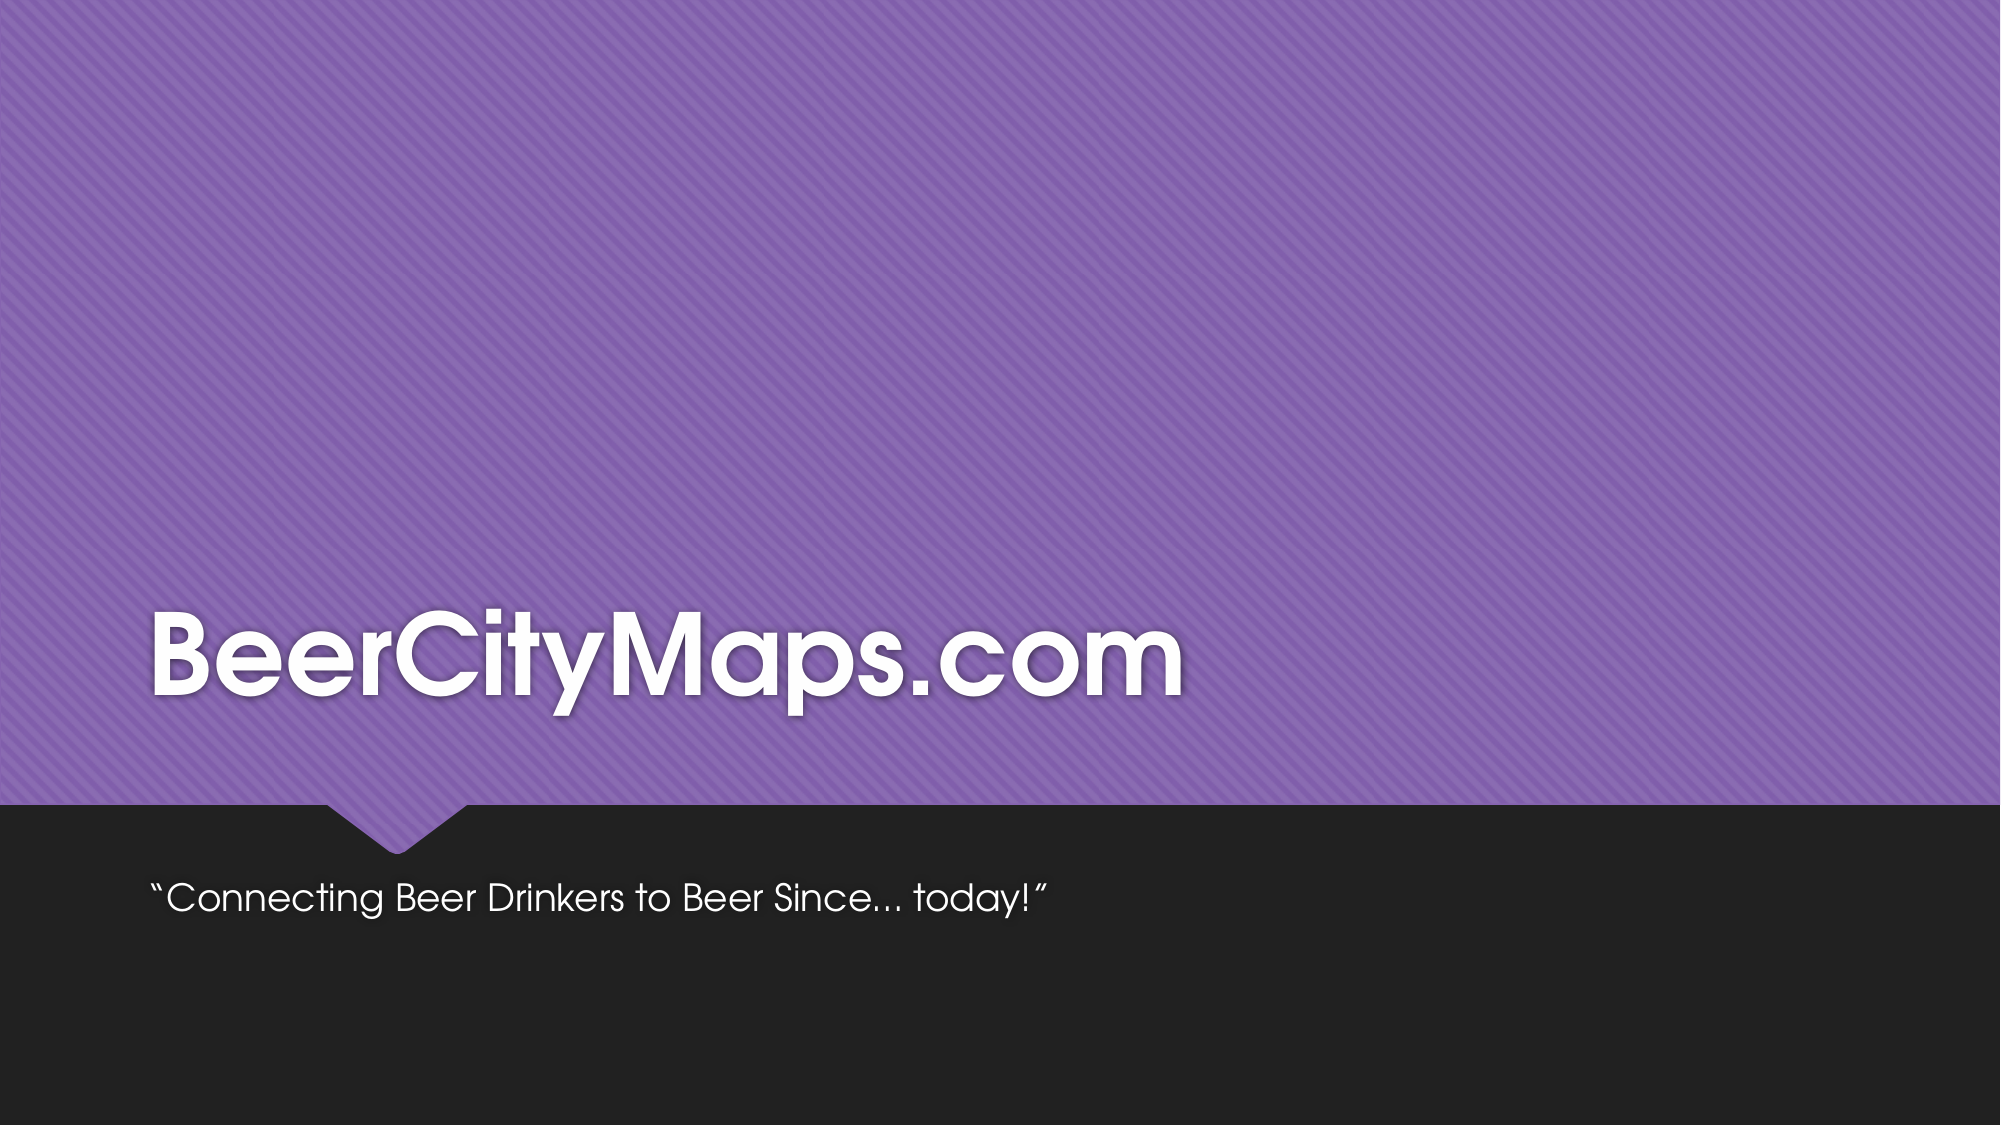

# BeerCityMaps.com
“Connecting Beer Drinkers to Beer Since… today!”